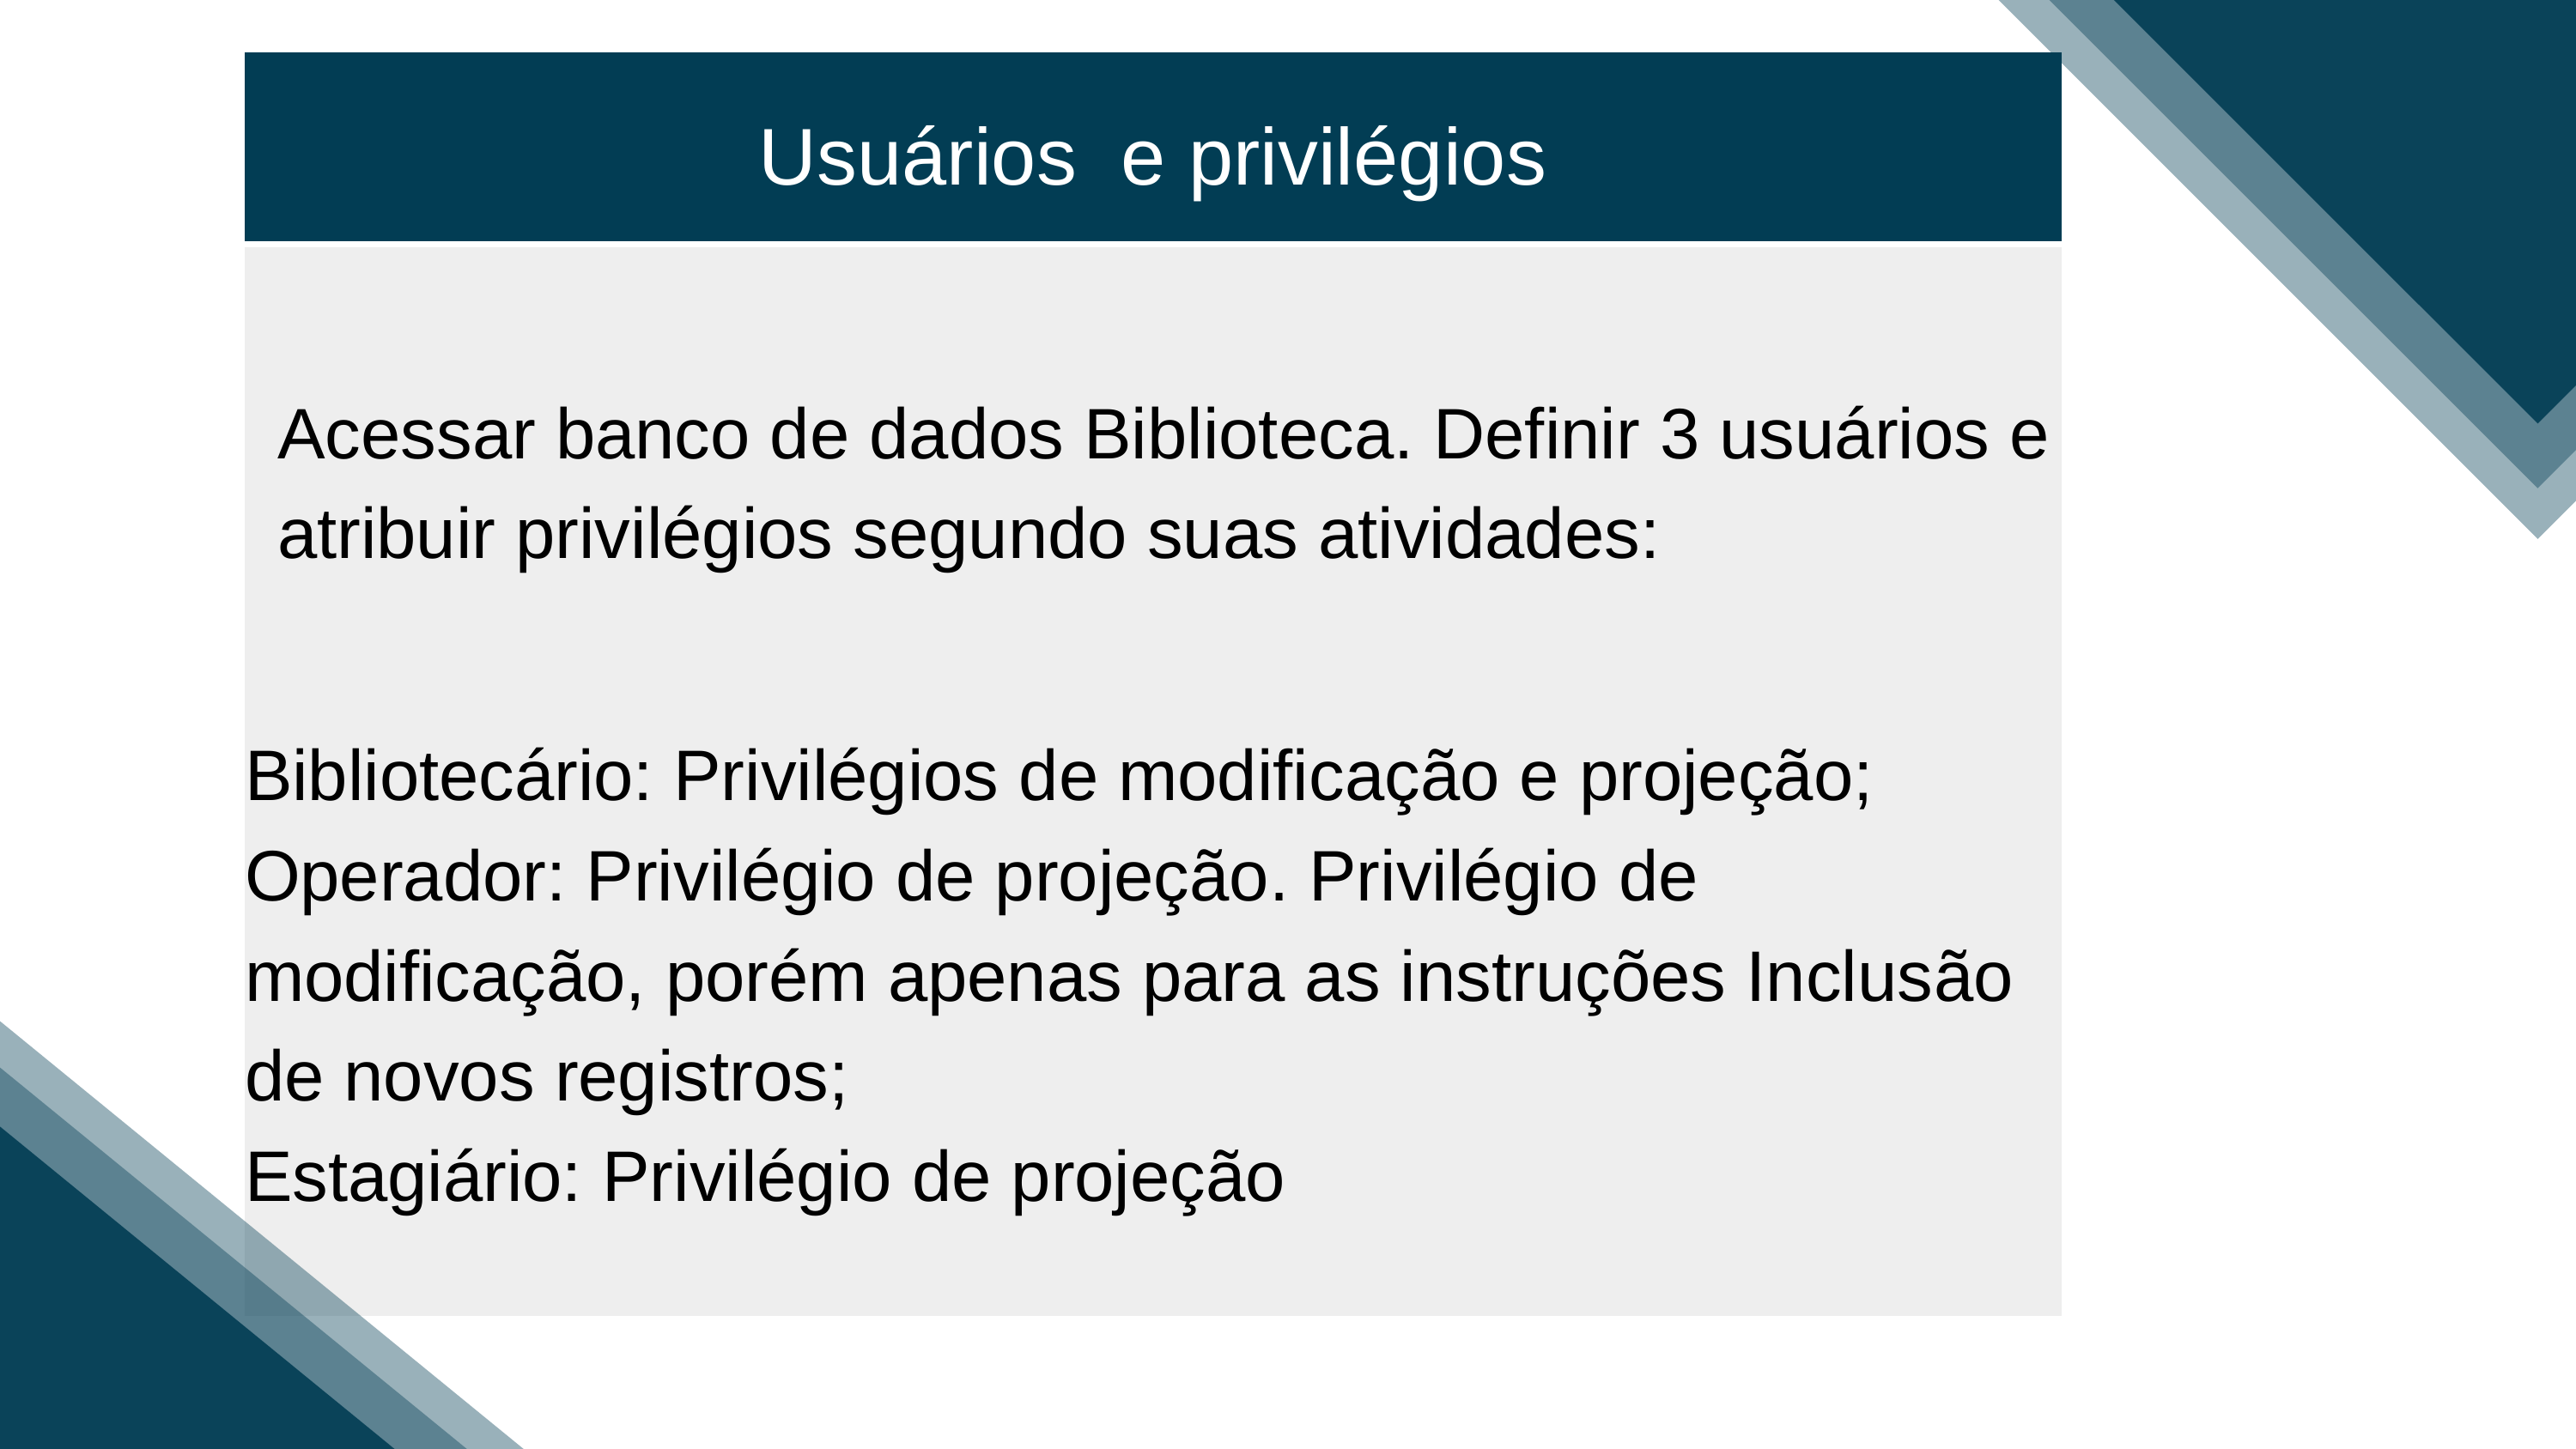

Usuários  e privilégios

Acessar banco de dados Biblioteca. Definir 3 usuários e atribuir privilégios segundo suas atividades:
Bibliotecário: Privilégios de modificação e projeção;
Operador: Privilégio de projeção. Privilégio de modificação, porém apenas para as instruções Inclusão de novos registros;
Estagiário: Privilégio de projeção